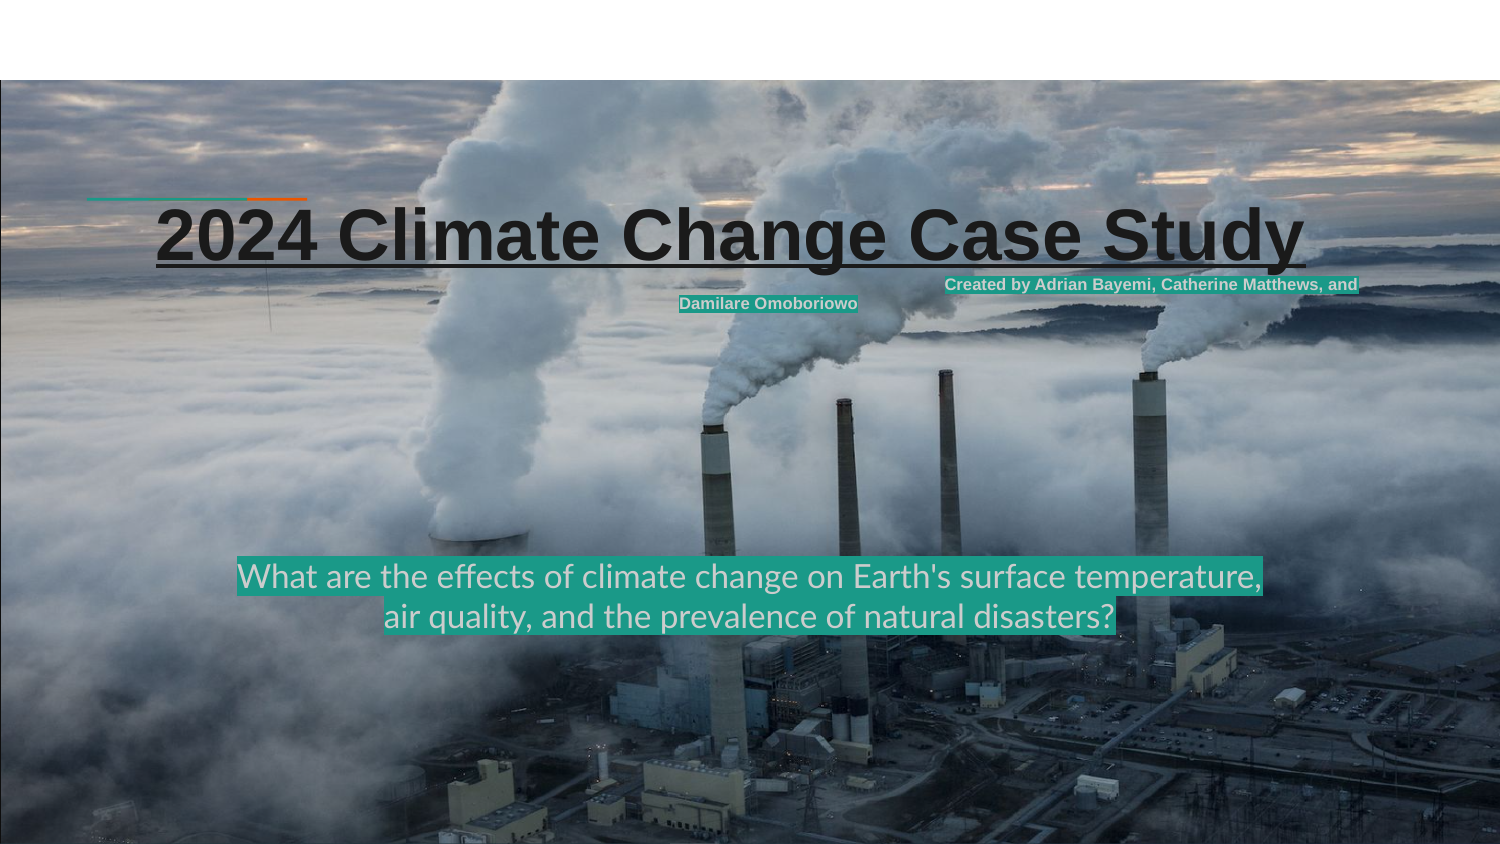

# 2024 Climate Change Case Study
					    Created by Adrian Bayemi, Catherine Matthews, and Damilare Omoboriowo
What are the effects of climate change on Earth's surface temperature, air quality, and the prevalence of natural disasters?